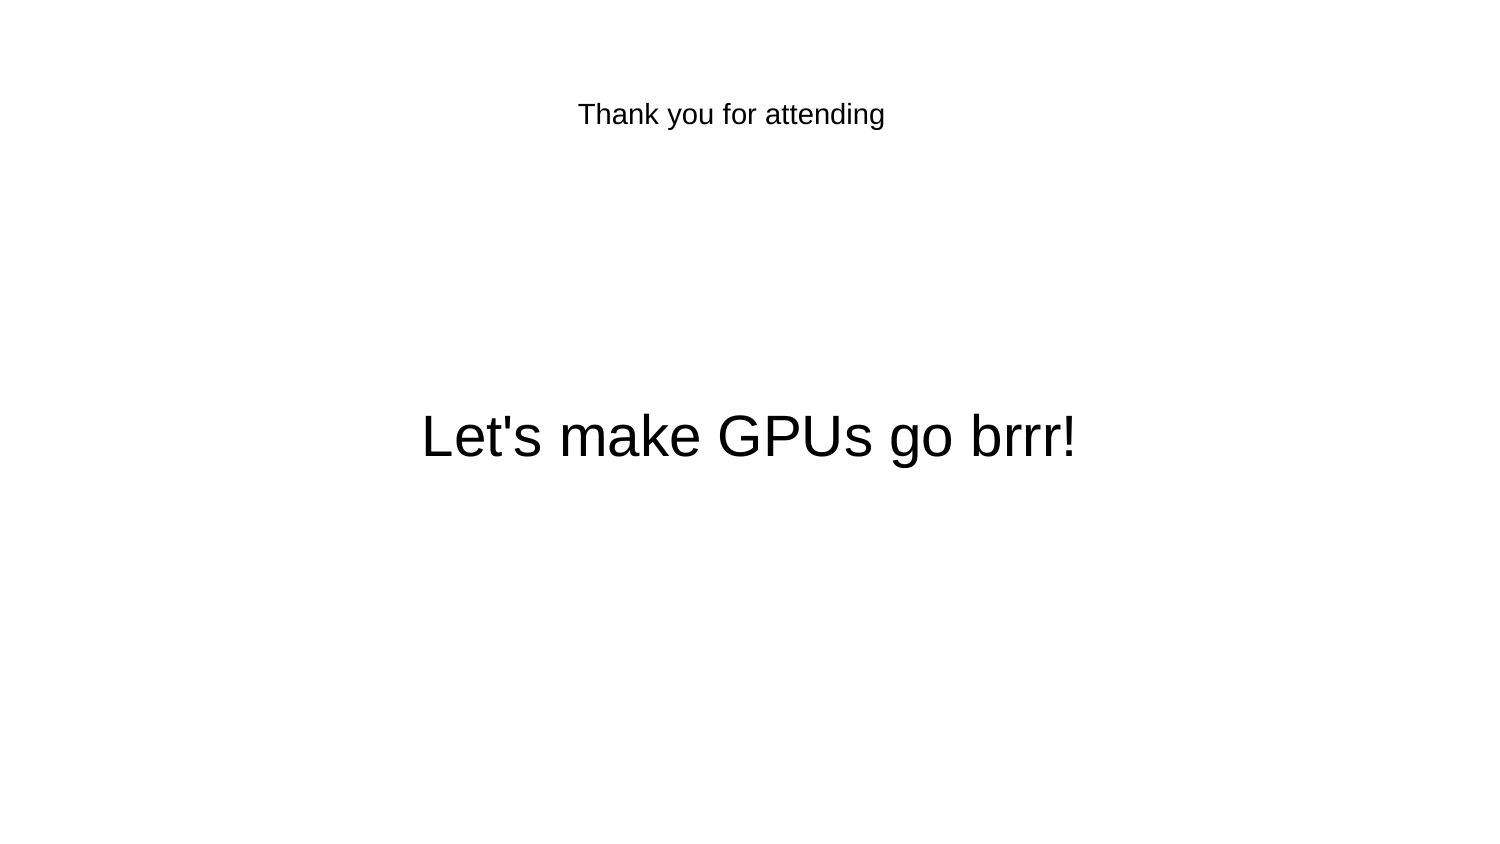

Thank you for attending
Let's make GPUs go brrr!